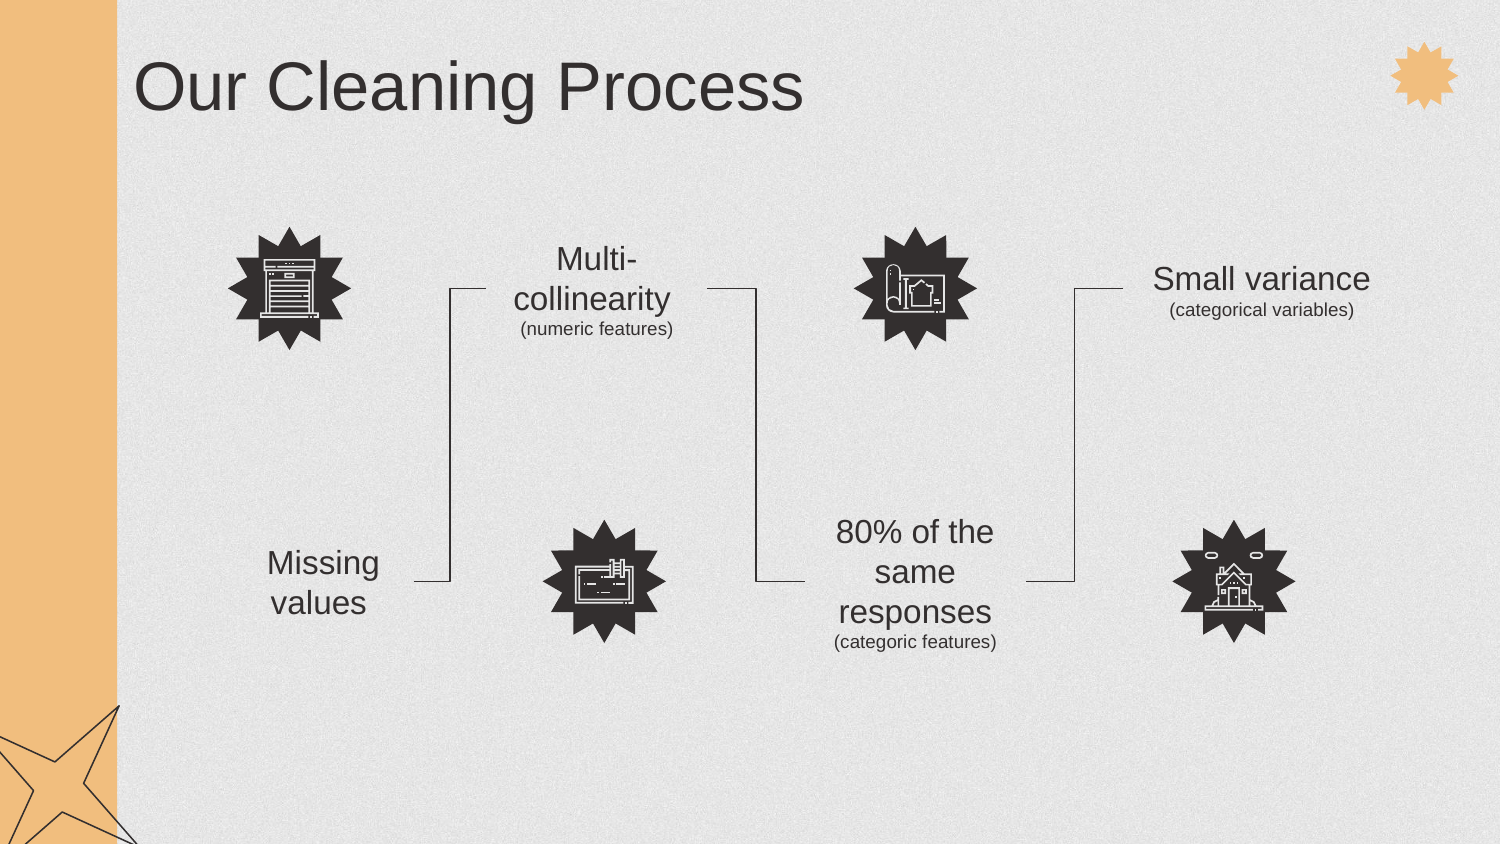

Our Cleaning Process

Multi-
collinearity
(numeric features)
Small variance (categorical variables)

Missing values
80% of the same responses (categoric features)